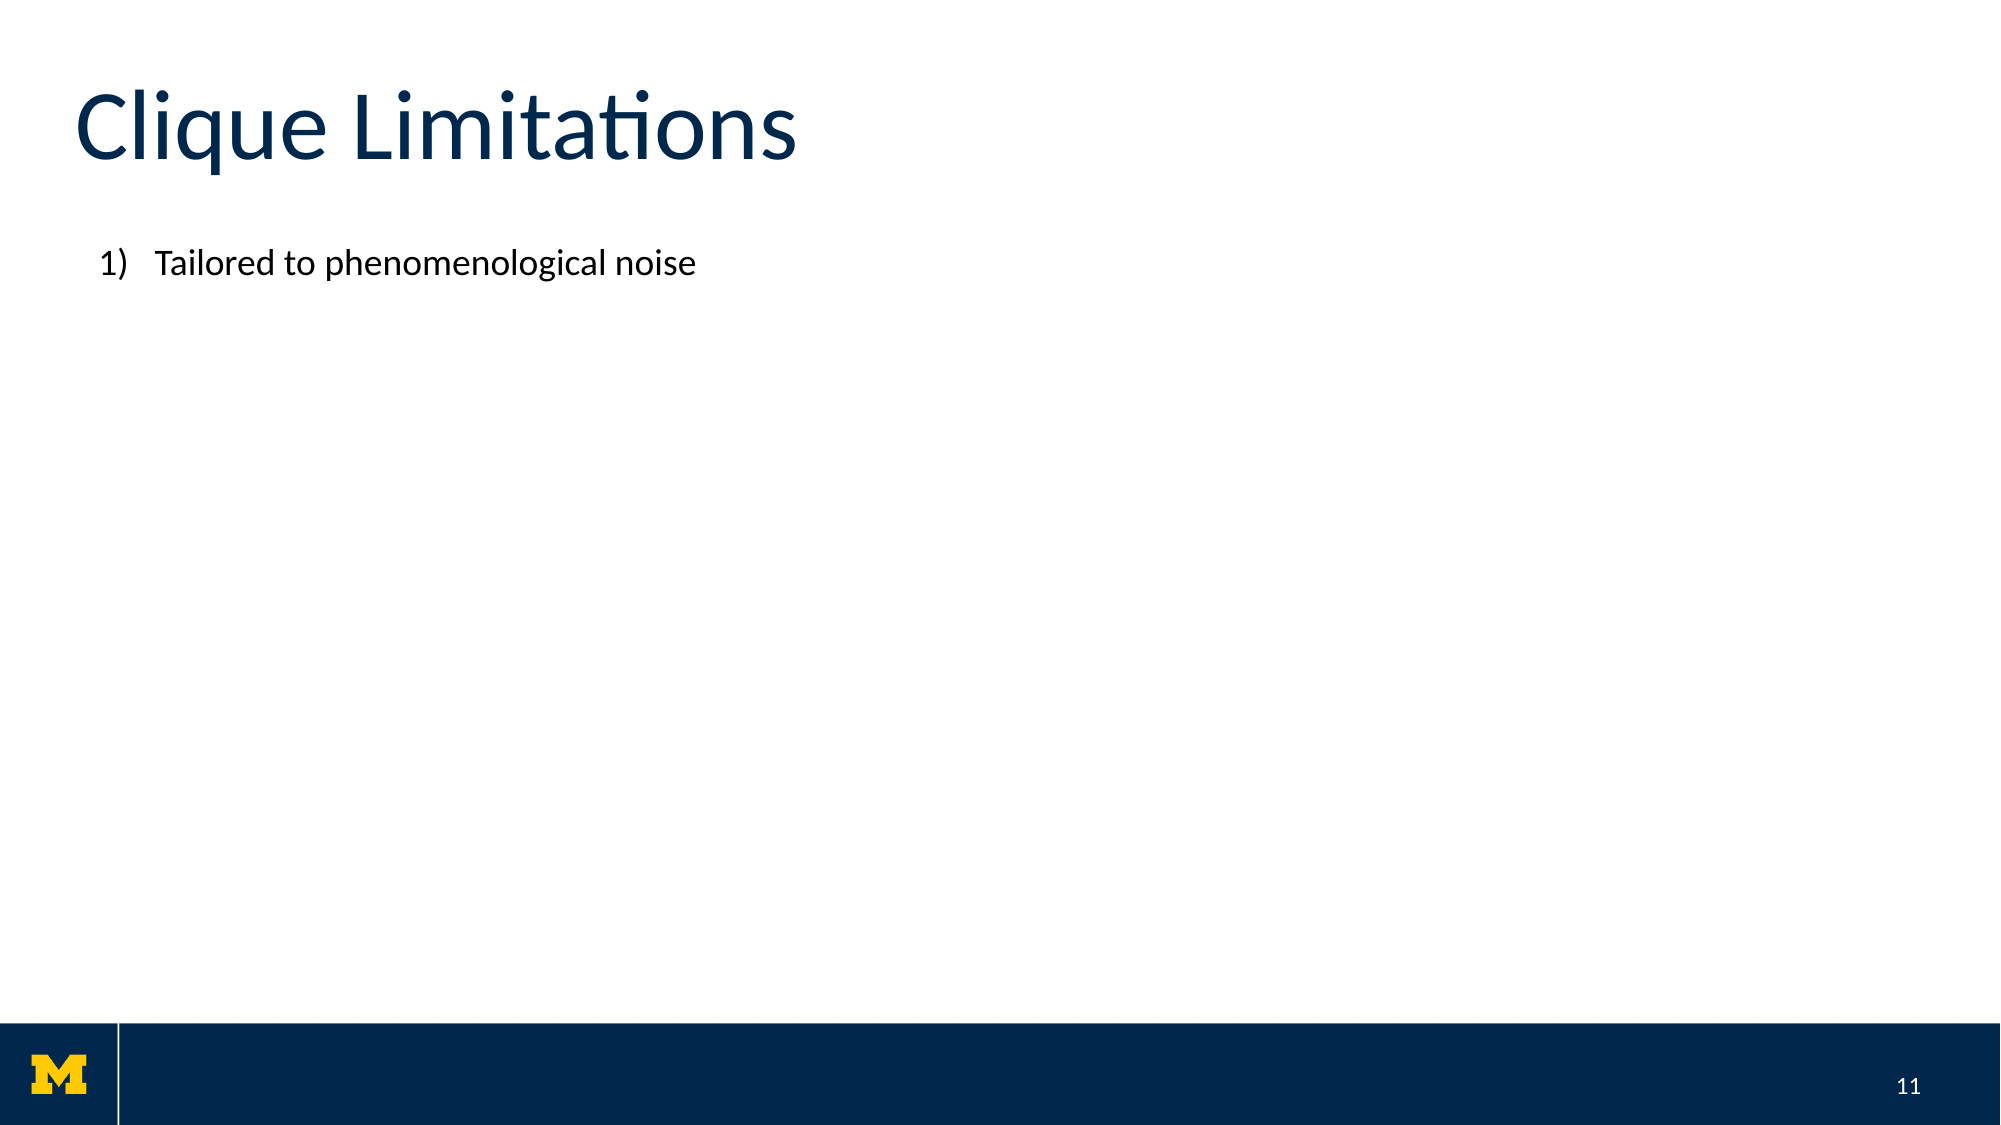

# Clique Limitations
Tailored to phenomenological noise
11